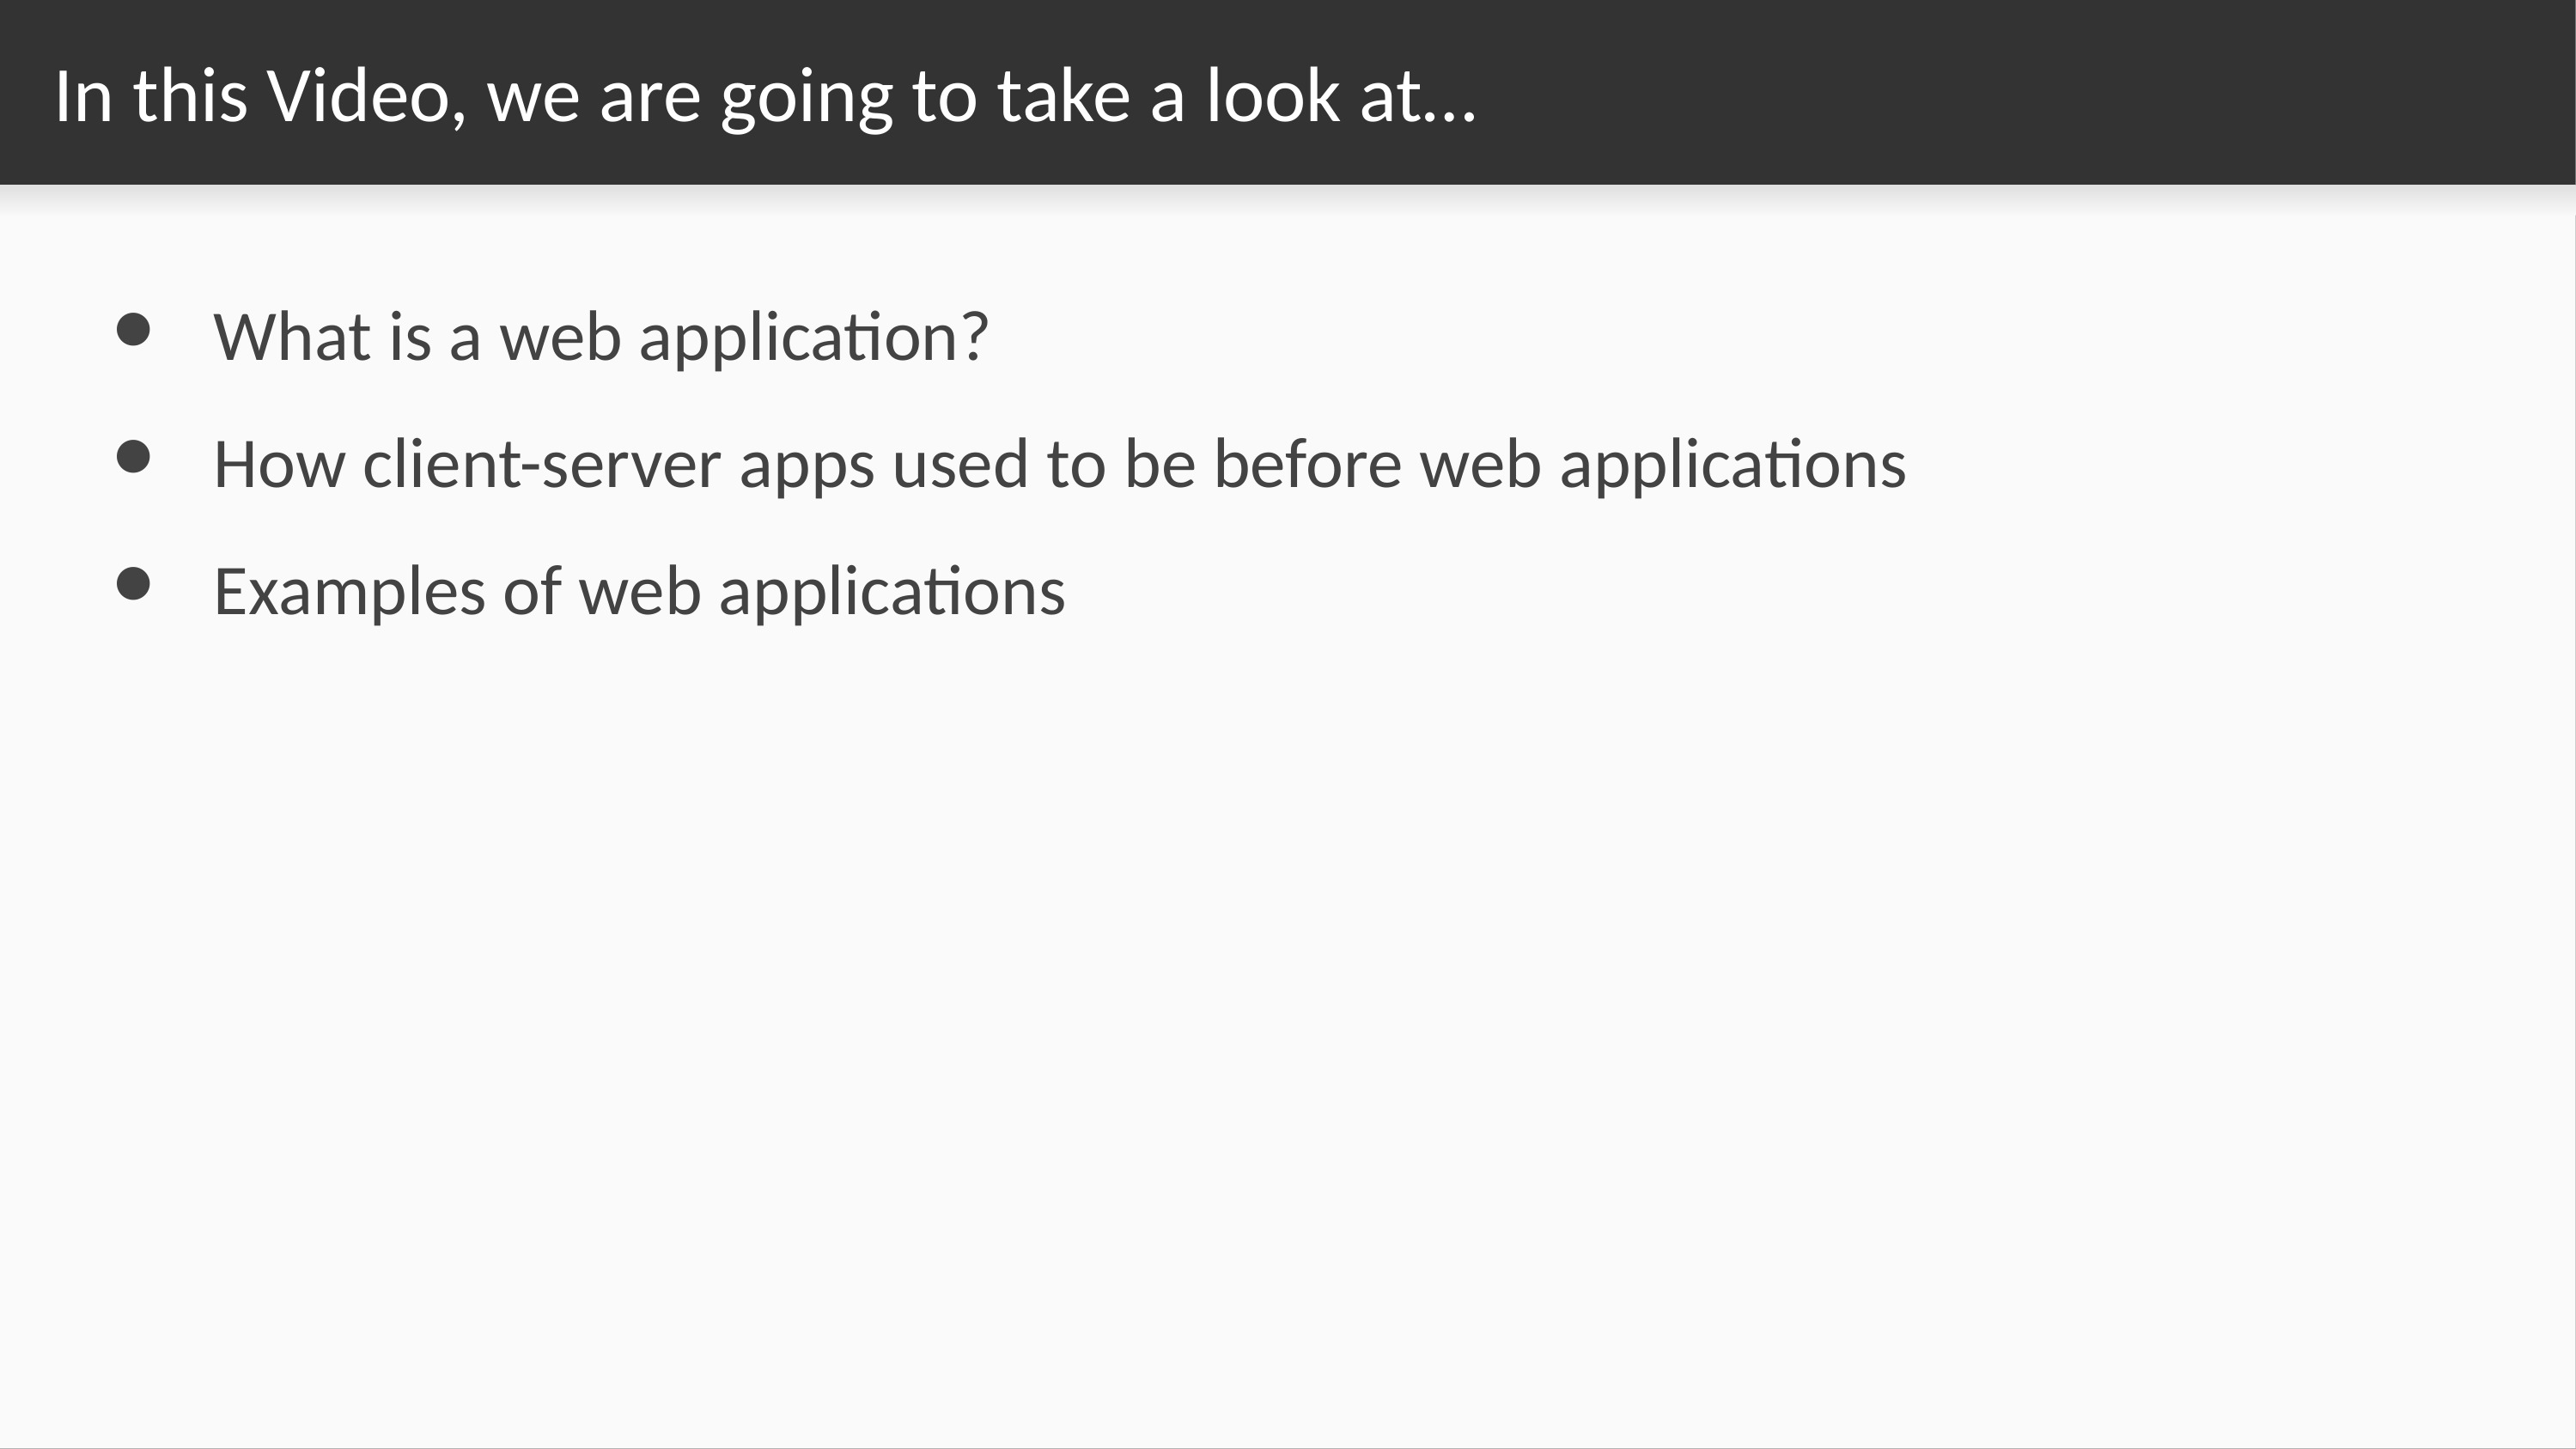

# In this Video, we are going to take a look at…
What is a web application?
How client-server apps used to be before web applications
Examples of web applications